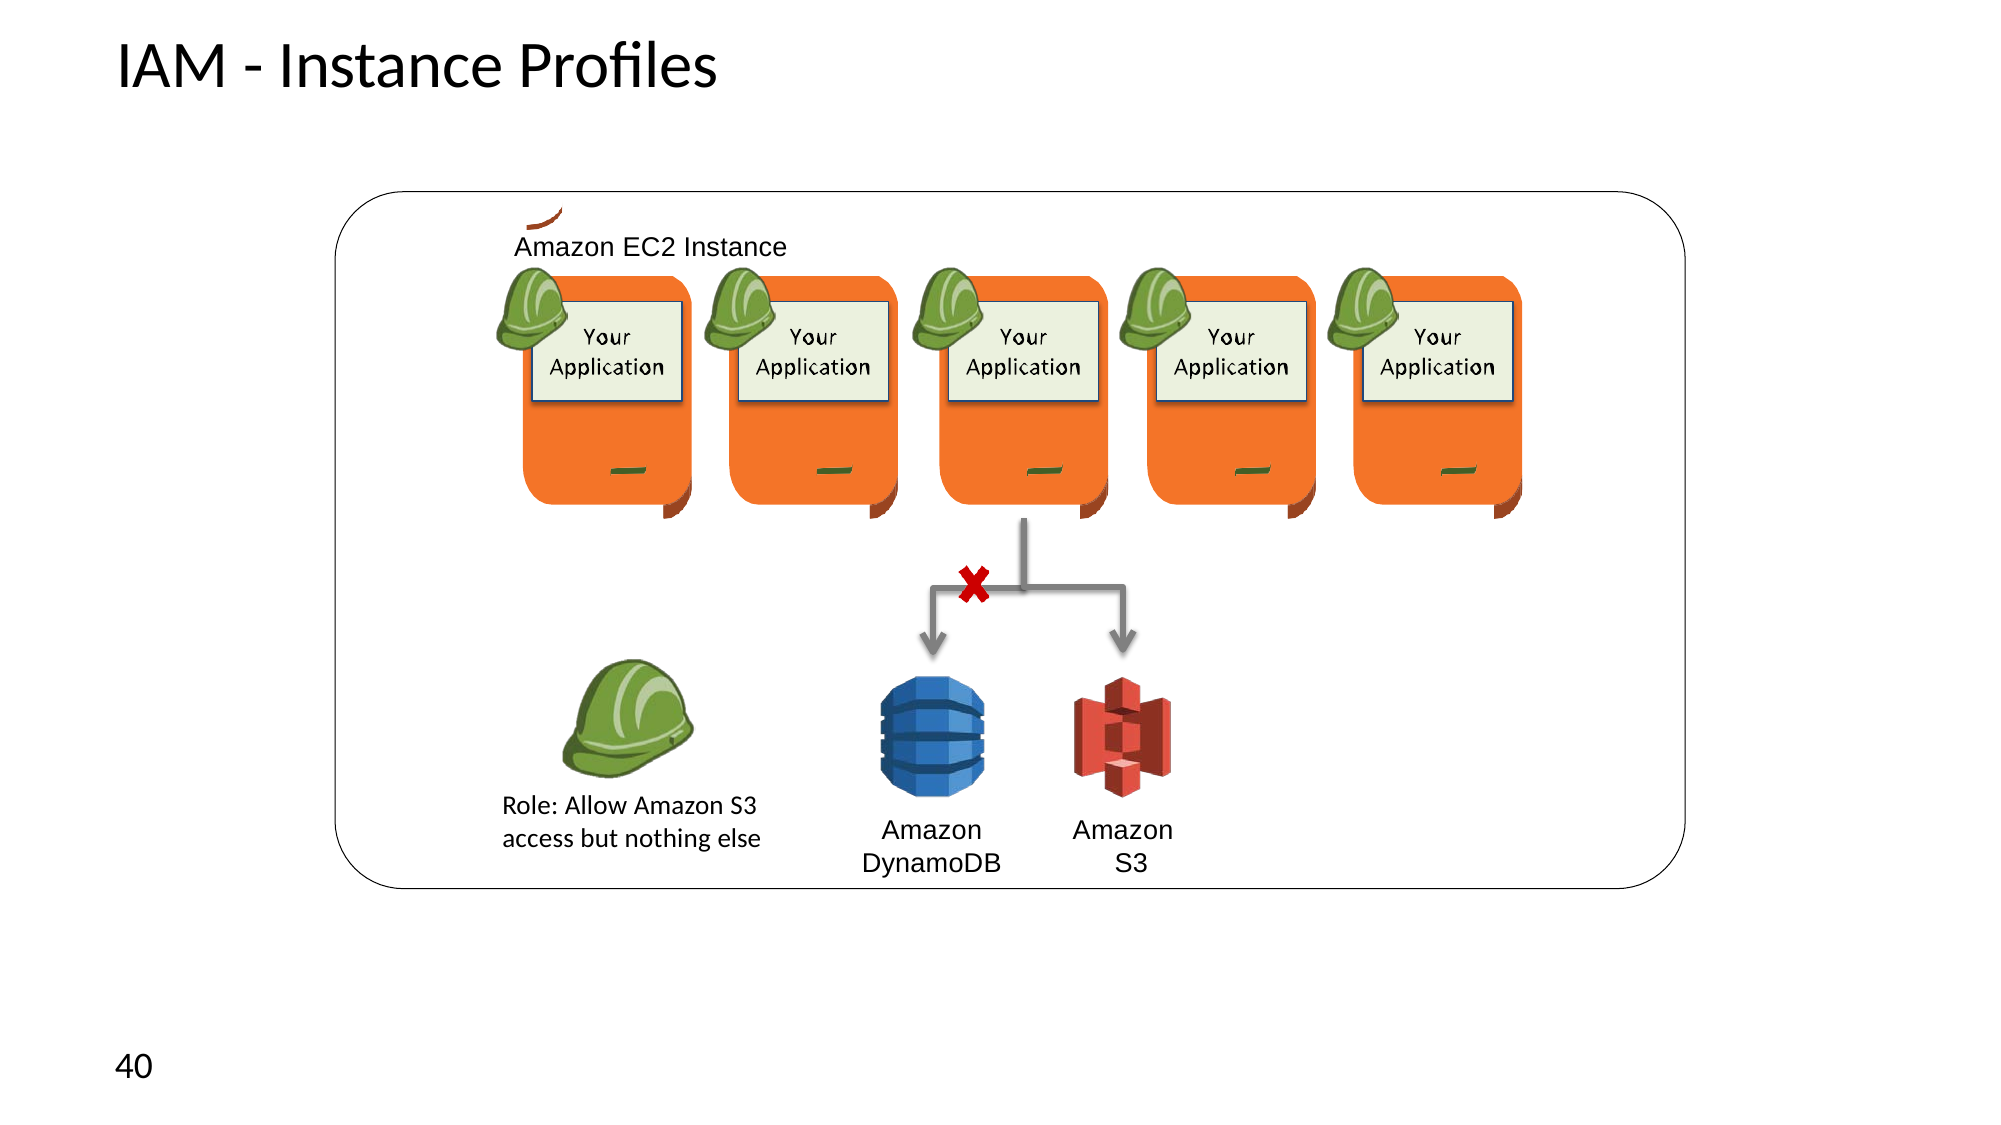

# IAM - Instance Profiles

Amazon EC2 Instance

Role: Allow Amazon S3  access but nothing else
Amazon  S3
Amazon  DynamoDB
40